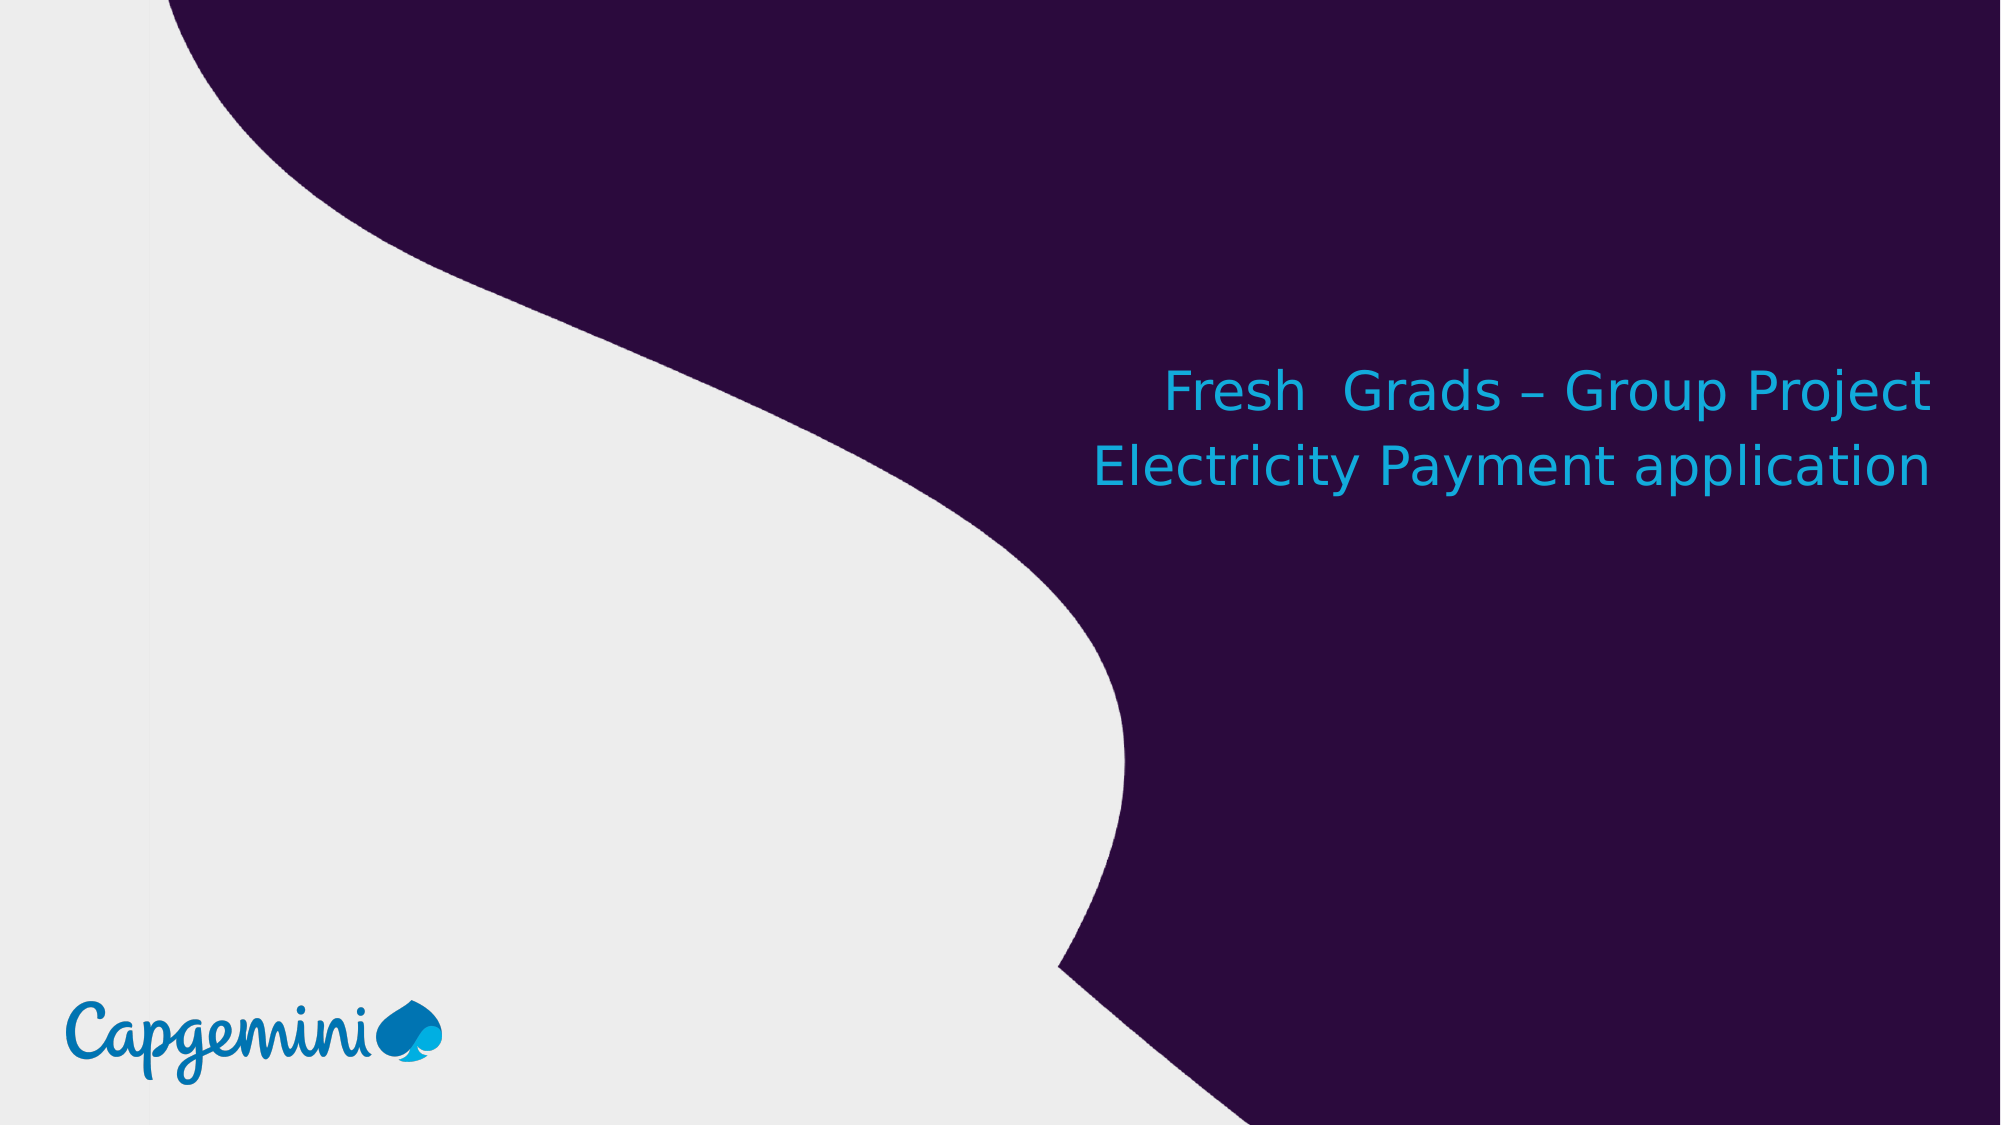

Fresh  Grads – Group Project
Electricity Payment application